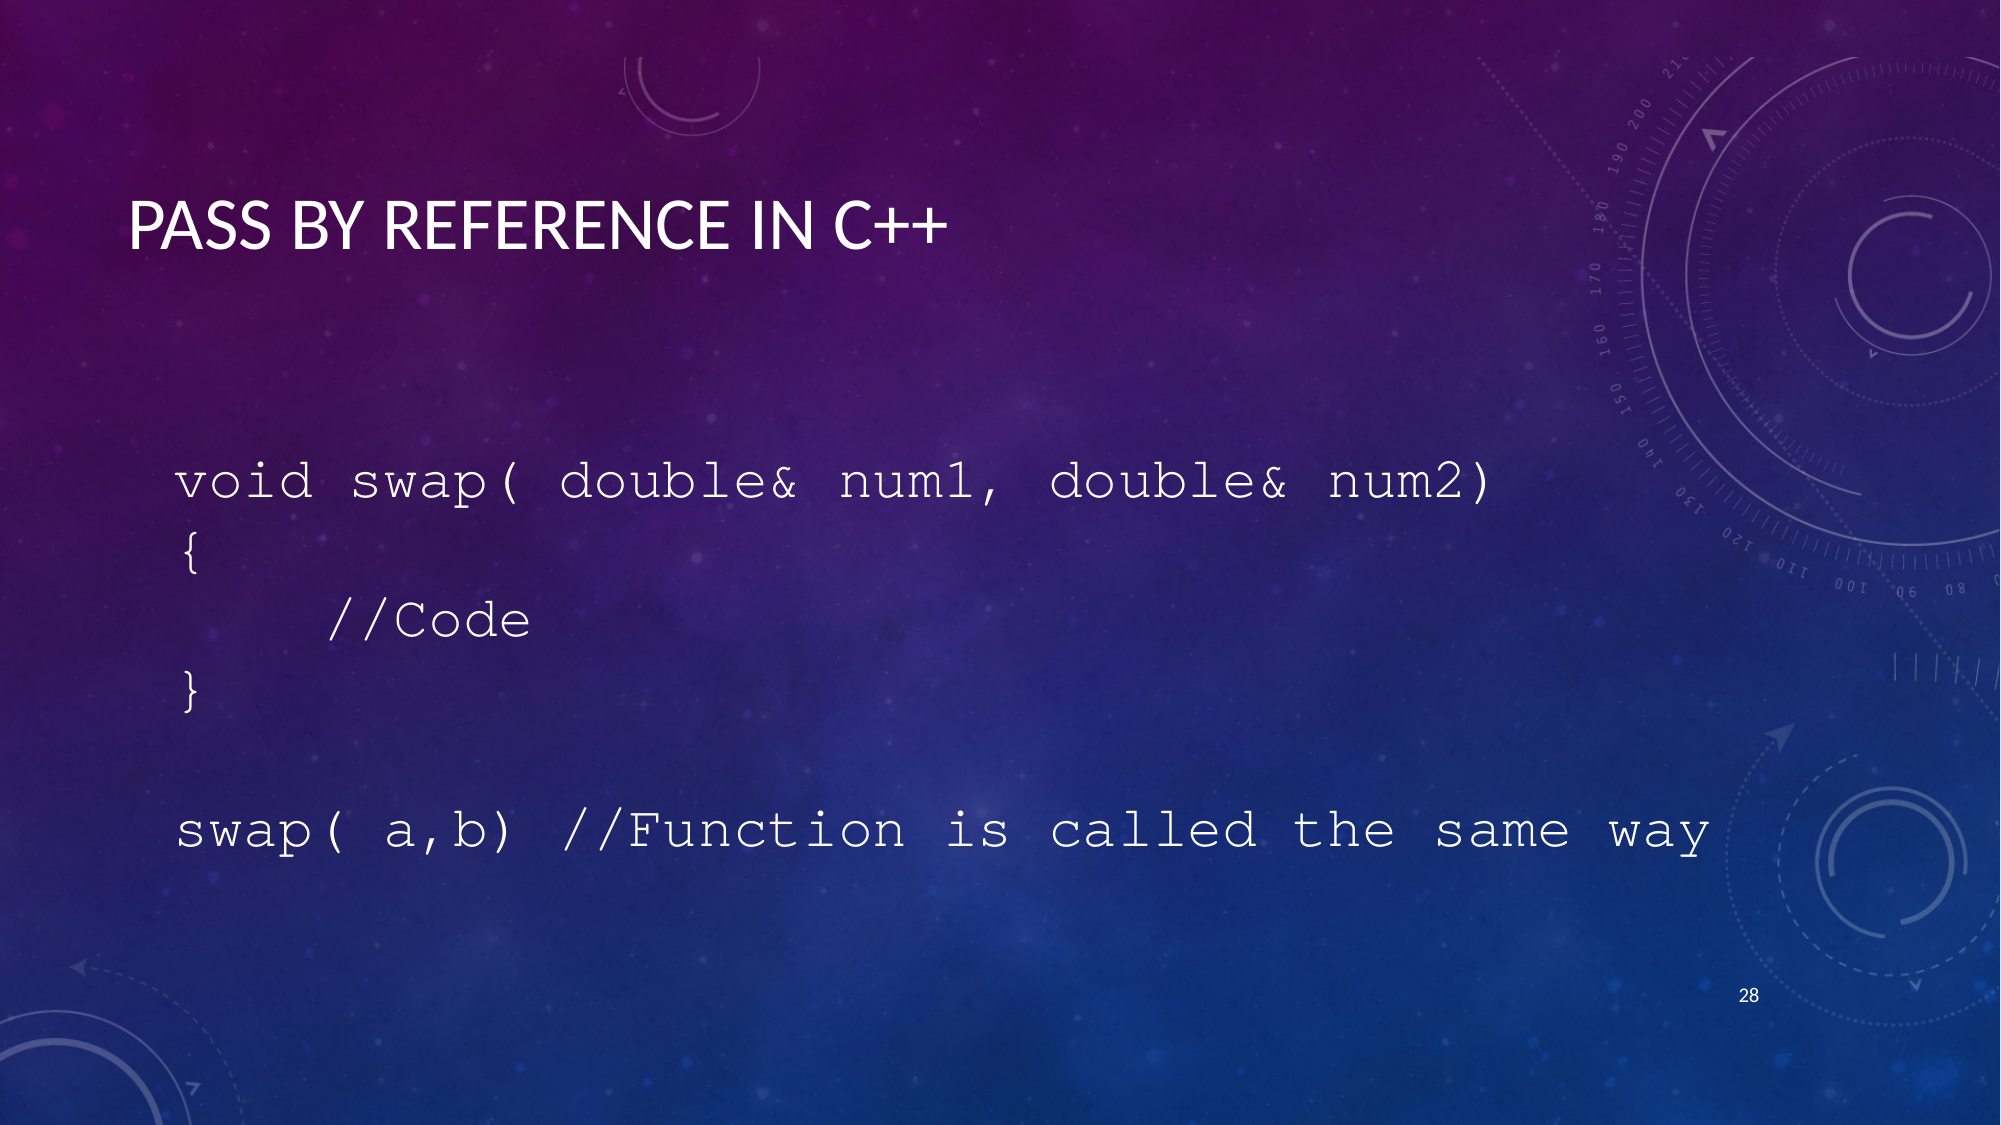

# Pass By reference in C++
void swap( double& num1, double& num2)
{
	//Code
}

swap( a,b) //Function is called the same way
28